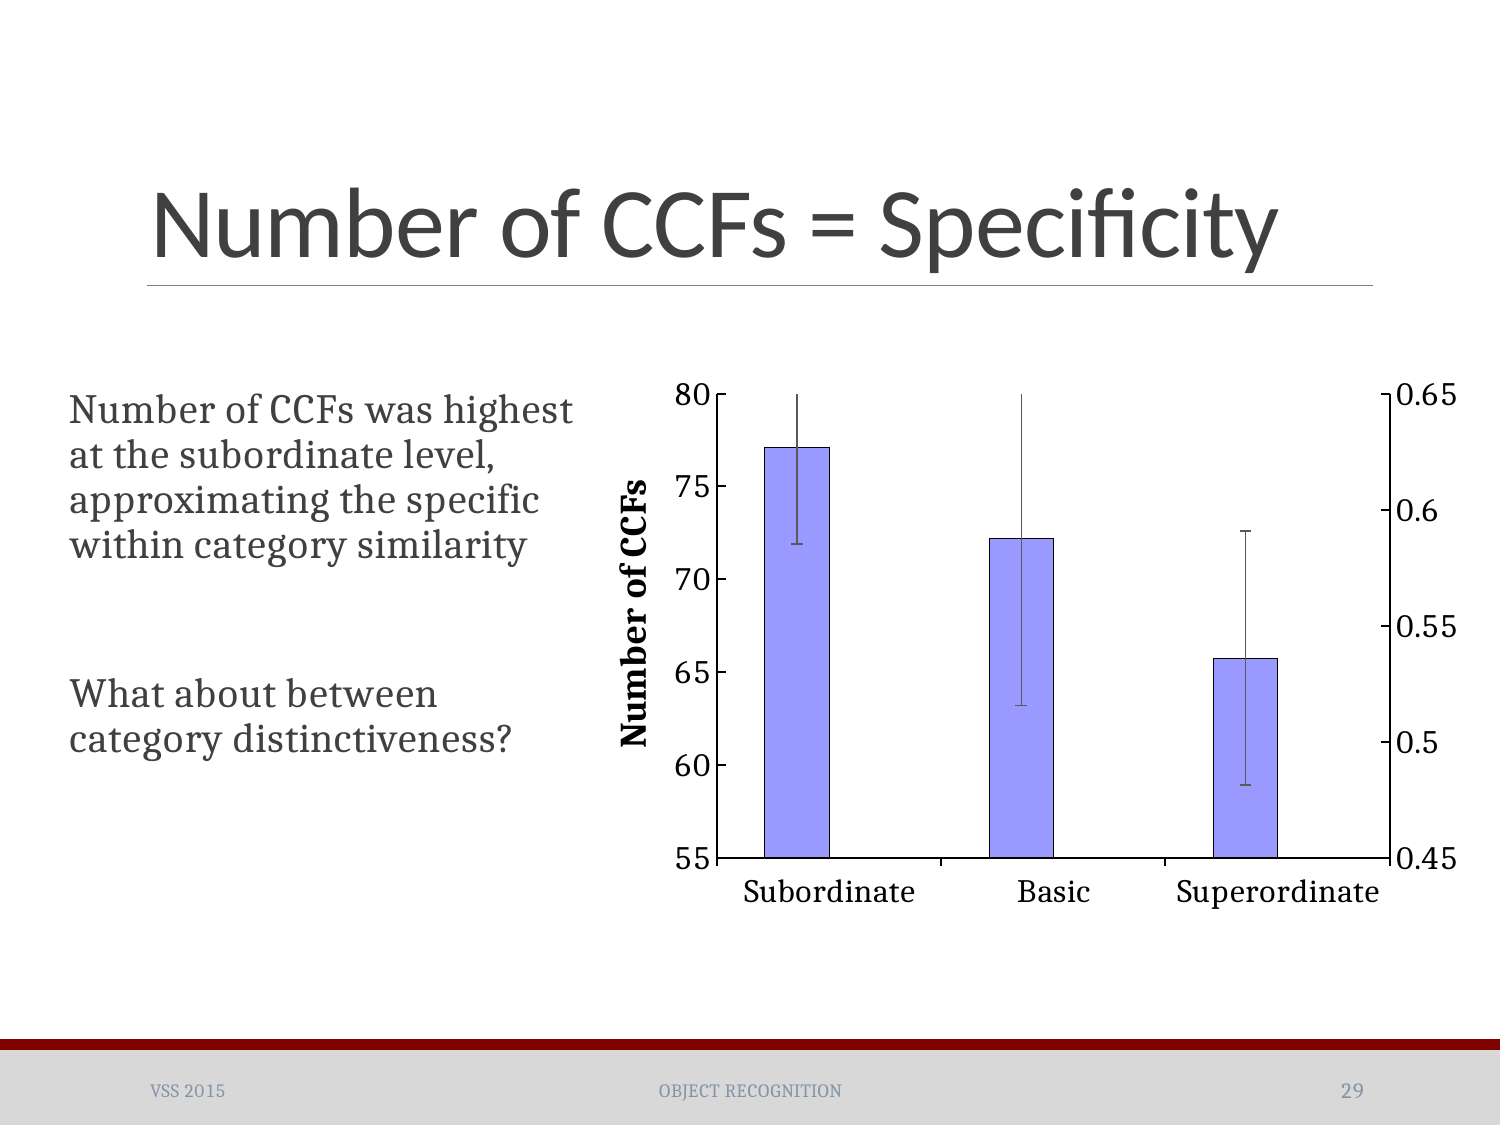

# Number of CCFs = Specificity

### Chart

| Category | Number of CCFs |  |  |
|---|---|---|---|
| Subordinate | 77.08333333333333 | None | None |
| Basic | 72.1875 | None | None |
| Superordinate | 65.75 | None | None |
Number of CCFs was highest at the subordinate level, approximating the specific within category similarity

What about between category distinctiveness?
Number of CCFs
VSS 2015
Object recognition
29